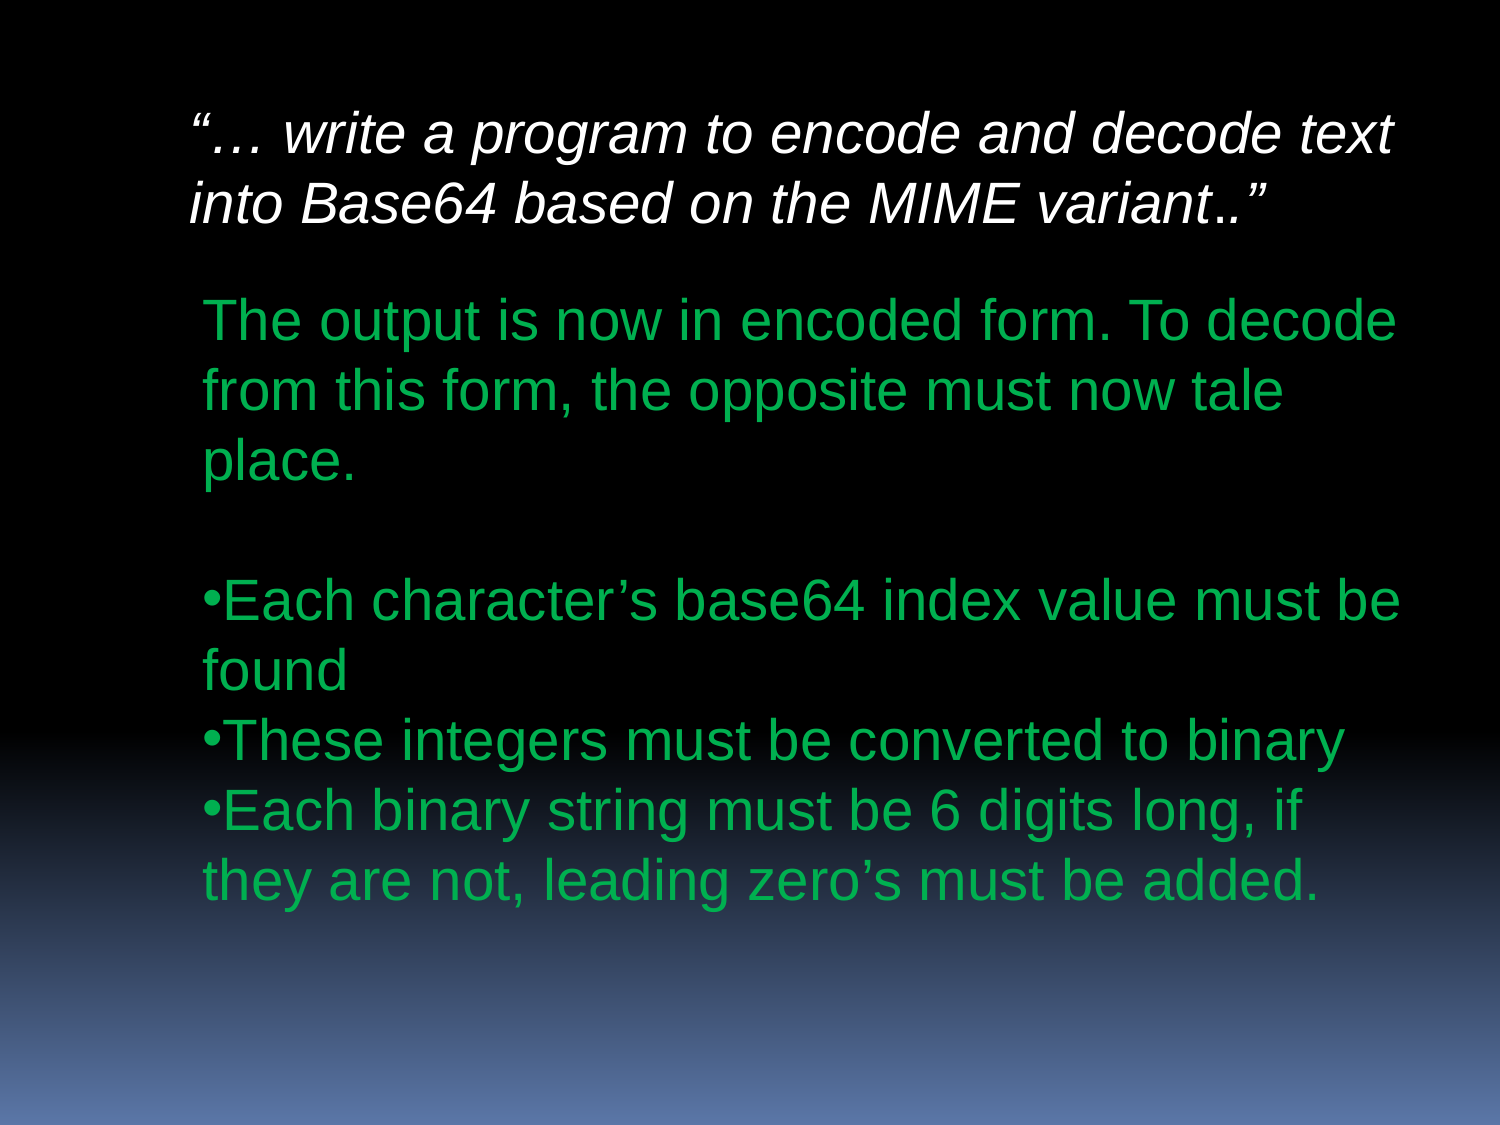

“… write a program to encode and decode text into Base64 based on the MIME variant..”
The output is now in encoded form. To decode from this form, the opposite must now tale place.

Each character’s base64 index value must be found
These integers must be converted to binary
Each binary string must be 6 digits long, if they are not, leading zero’s must be added.